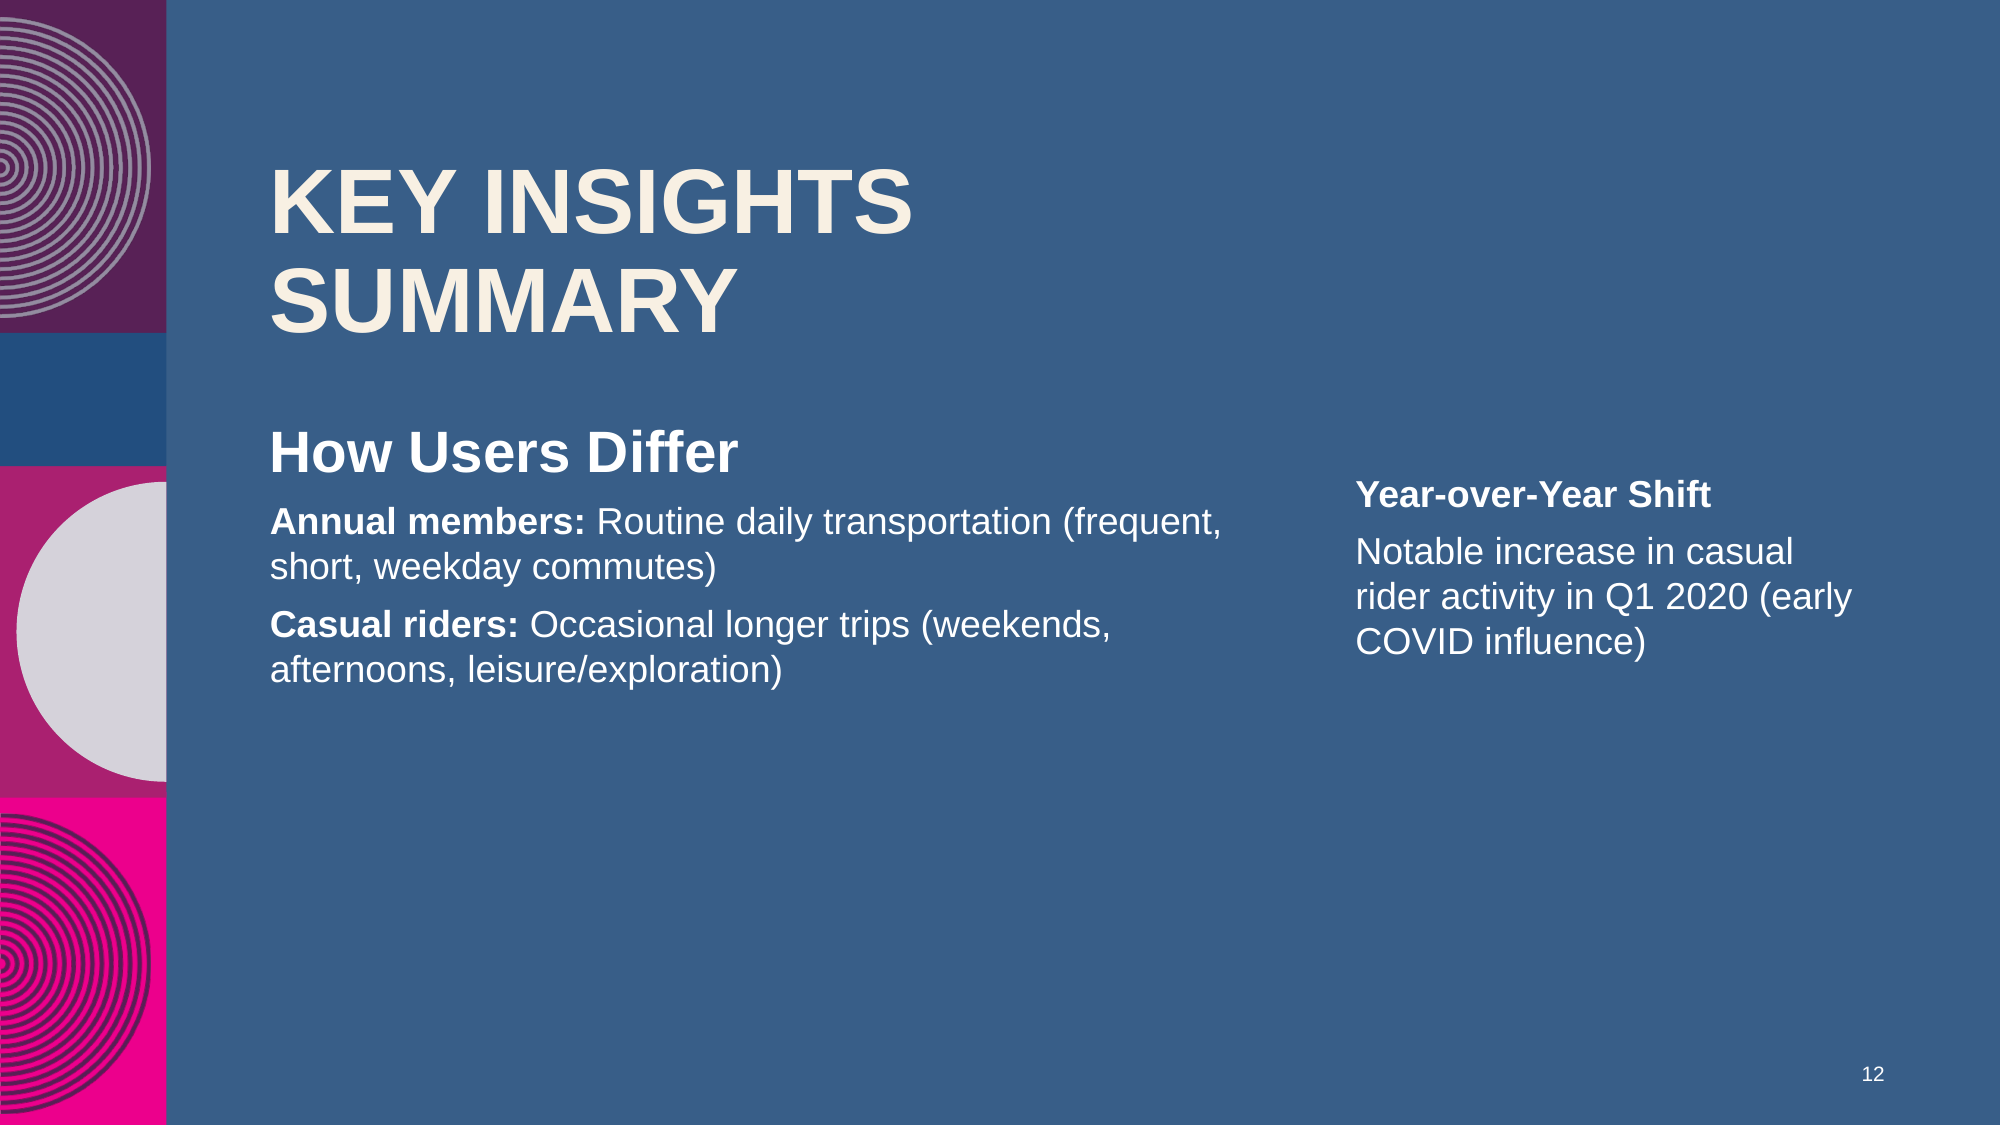

# Key Insights Summary
How Users Differ
Annual members: Routine daily transportation (frequent, short, weekday commutes)
Casual riders: Occasional longer trips (weekends, afternoons, leisure/exploration)

Year-over-Year Shift
Notable increase in casual rider activity in Q1 2020 (early COVID influence)
12